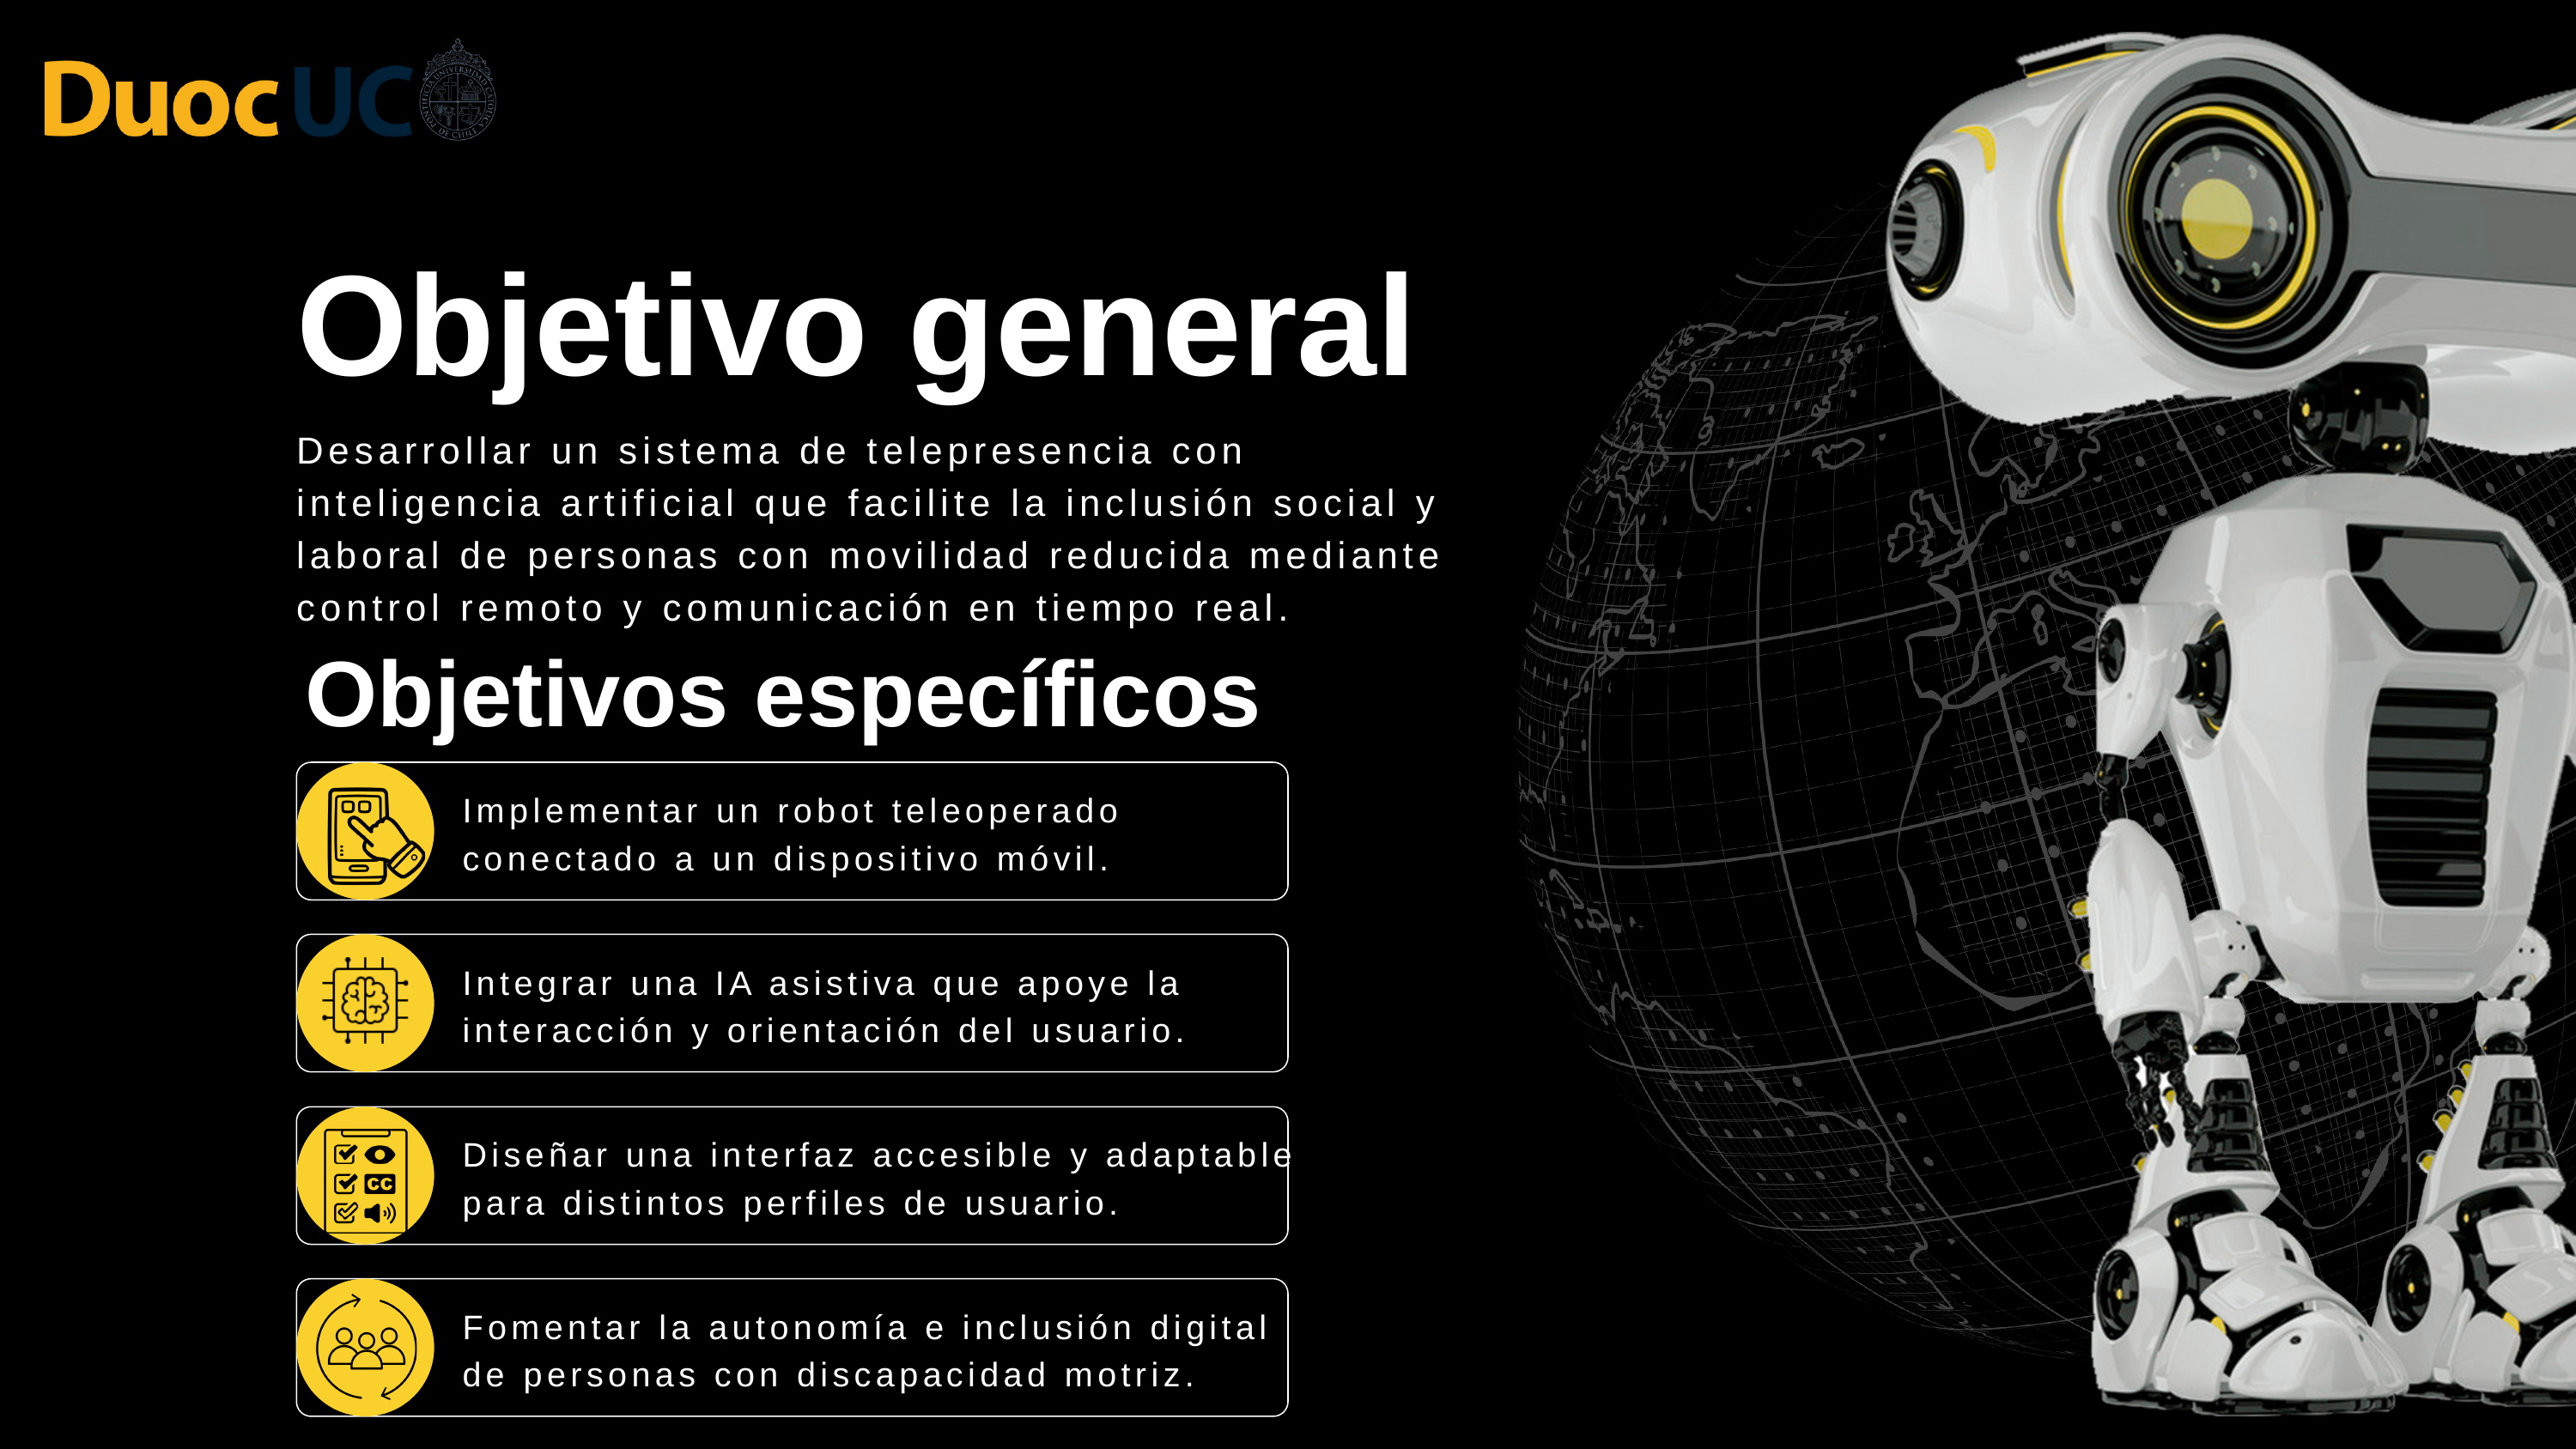

Objetivo general
Desarrollar un sistema de telepresencia con inteligencia artificial que facilite la inclusión social y laboral de personas con movilidad reducida mediante control remoto y comunicación en tiempo real.

Objetivos específicos

Implementar un robot teleoperado conectado a un dispositivo móvil.

Integrar una IA asistiva que apoye la interacción y orientación del usuario.

Diseñar una interfaz accesible y adaptable para distintos perfiles de usuario.

Fomentar la autonomía e inclusión digital de personas con discapacidad motriz.